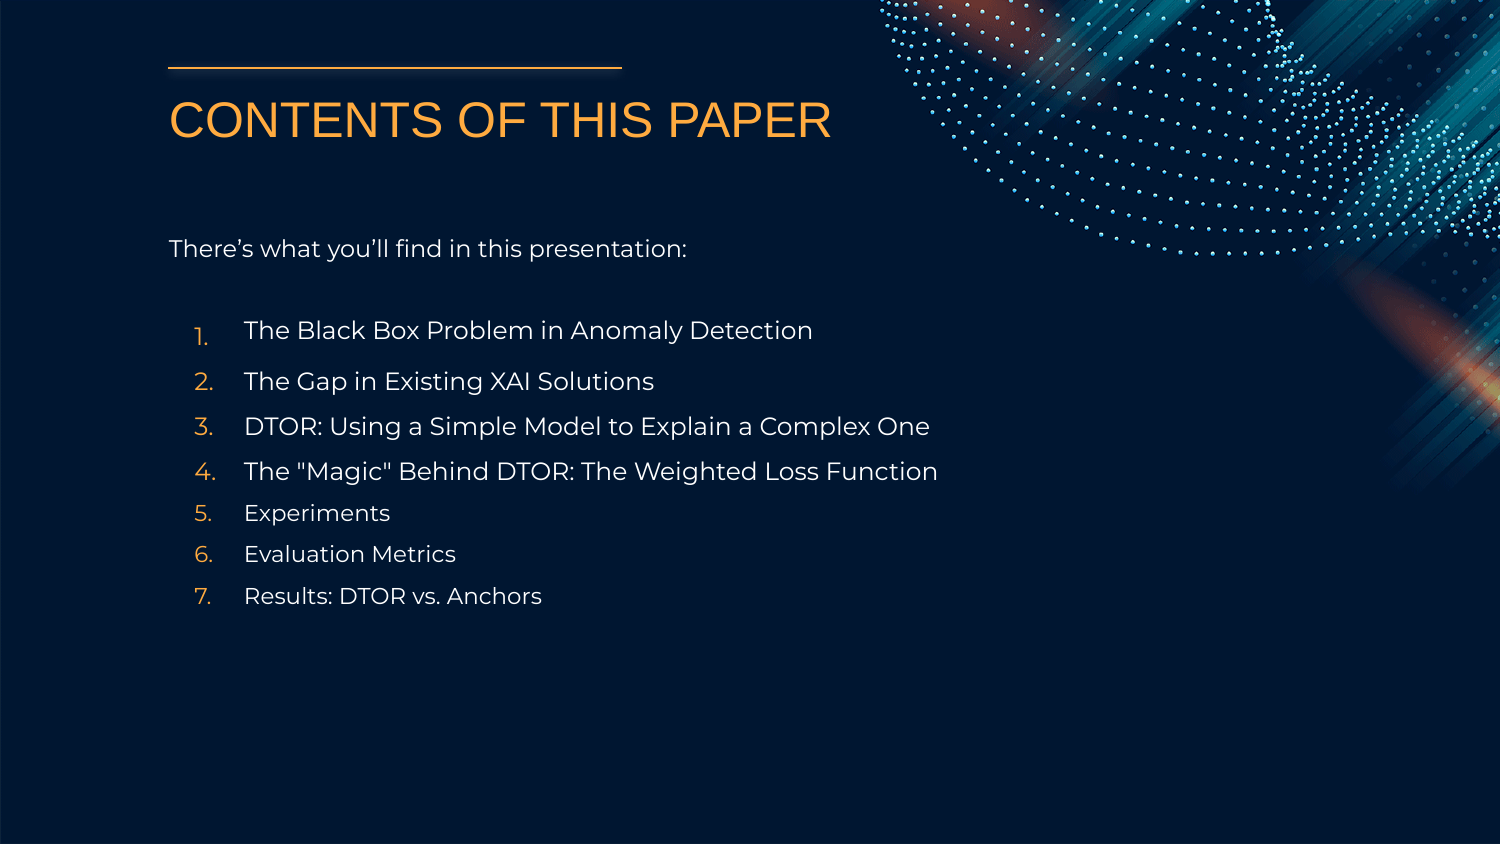

# CONTENTS OF THIS PAPER
There’s what you’ll find in this presentation:

The Gap in Existing XAI Solutions
DTOR: Using a Simple Model to Explain a Complex One
The "Magic" Behind DTOR: The Weighted Loss Function
Experiments
Evaluation Metrics
Results: DTOR vs. Anchors
The Black Box Problem in Anomaly Detection